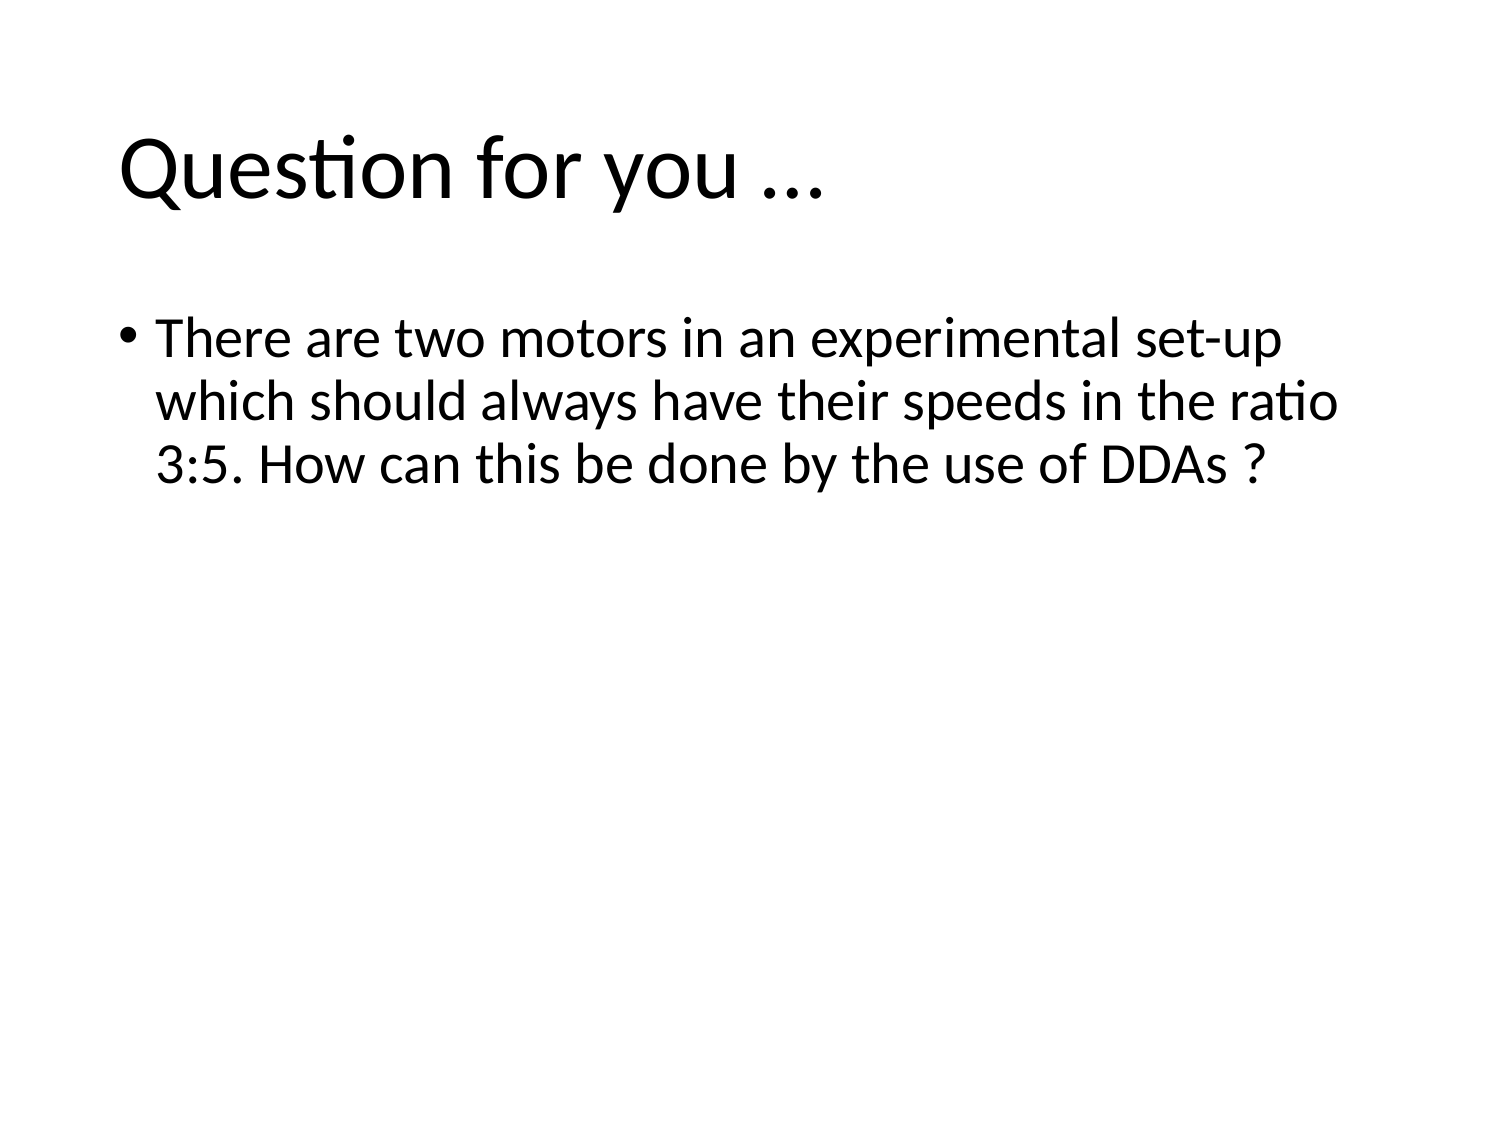

# Question for you …
There are two motors in an experimental set-up which should always have their speeds in the ratio 3:5. How can this be done by the use of DDAs ?